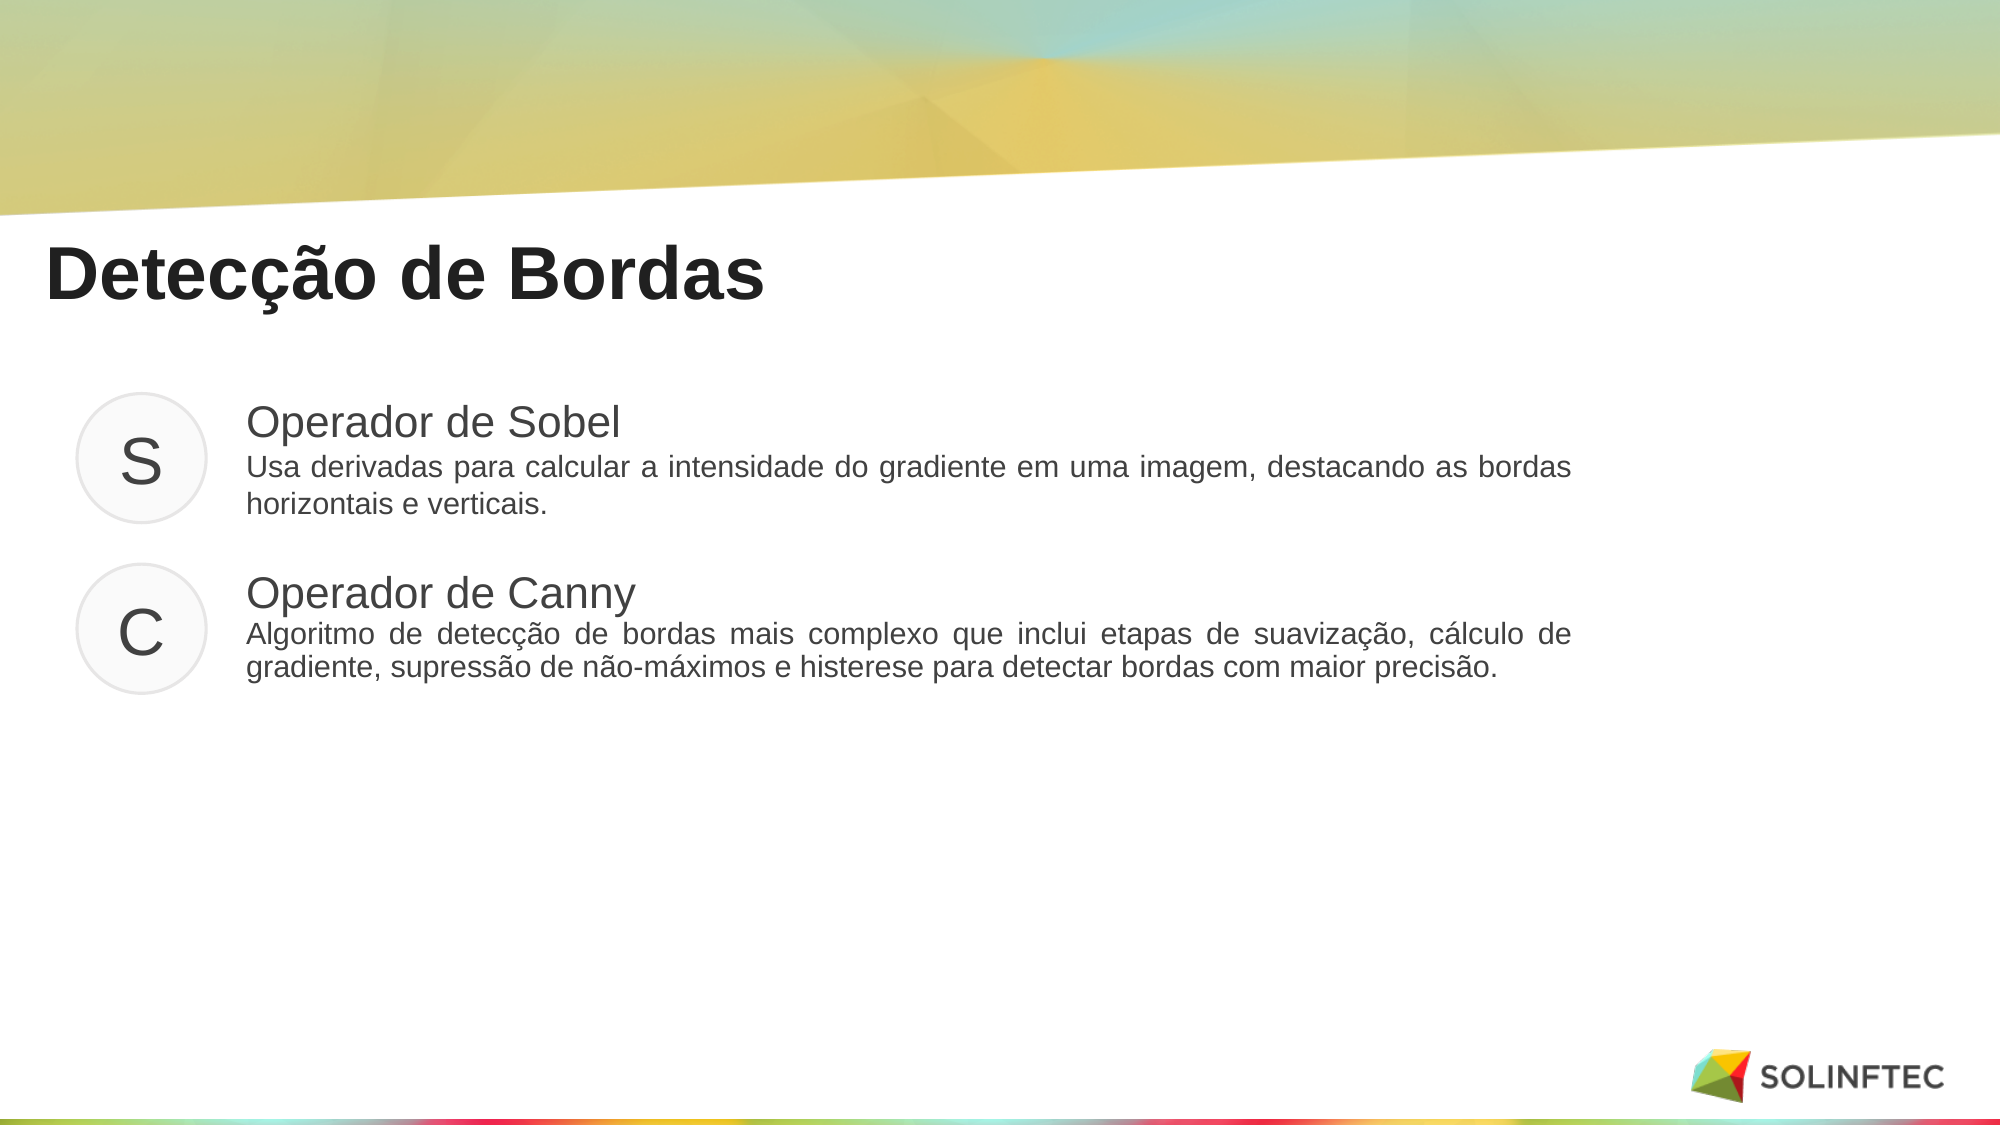

# Detecção de Bordas
Operador de Sobel
Usa derivadas para calcular a intensidade do gradiente em uma imagem, destacando as bordas horizontais e verticais.
S
Bios / Teams
Operador de Canny
Algoritmo de detecção de bordas mais complexo que inclui etapas de suavização, cálculo de gradiente, supressão de não-máximos e histerese para detectar bordas com maior precisão.
C